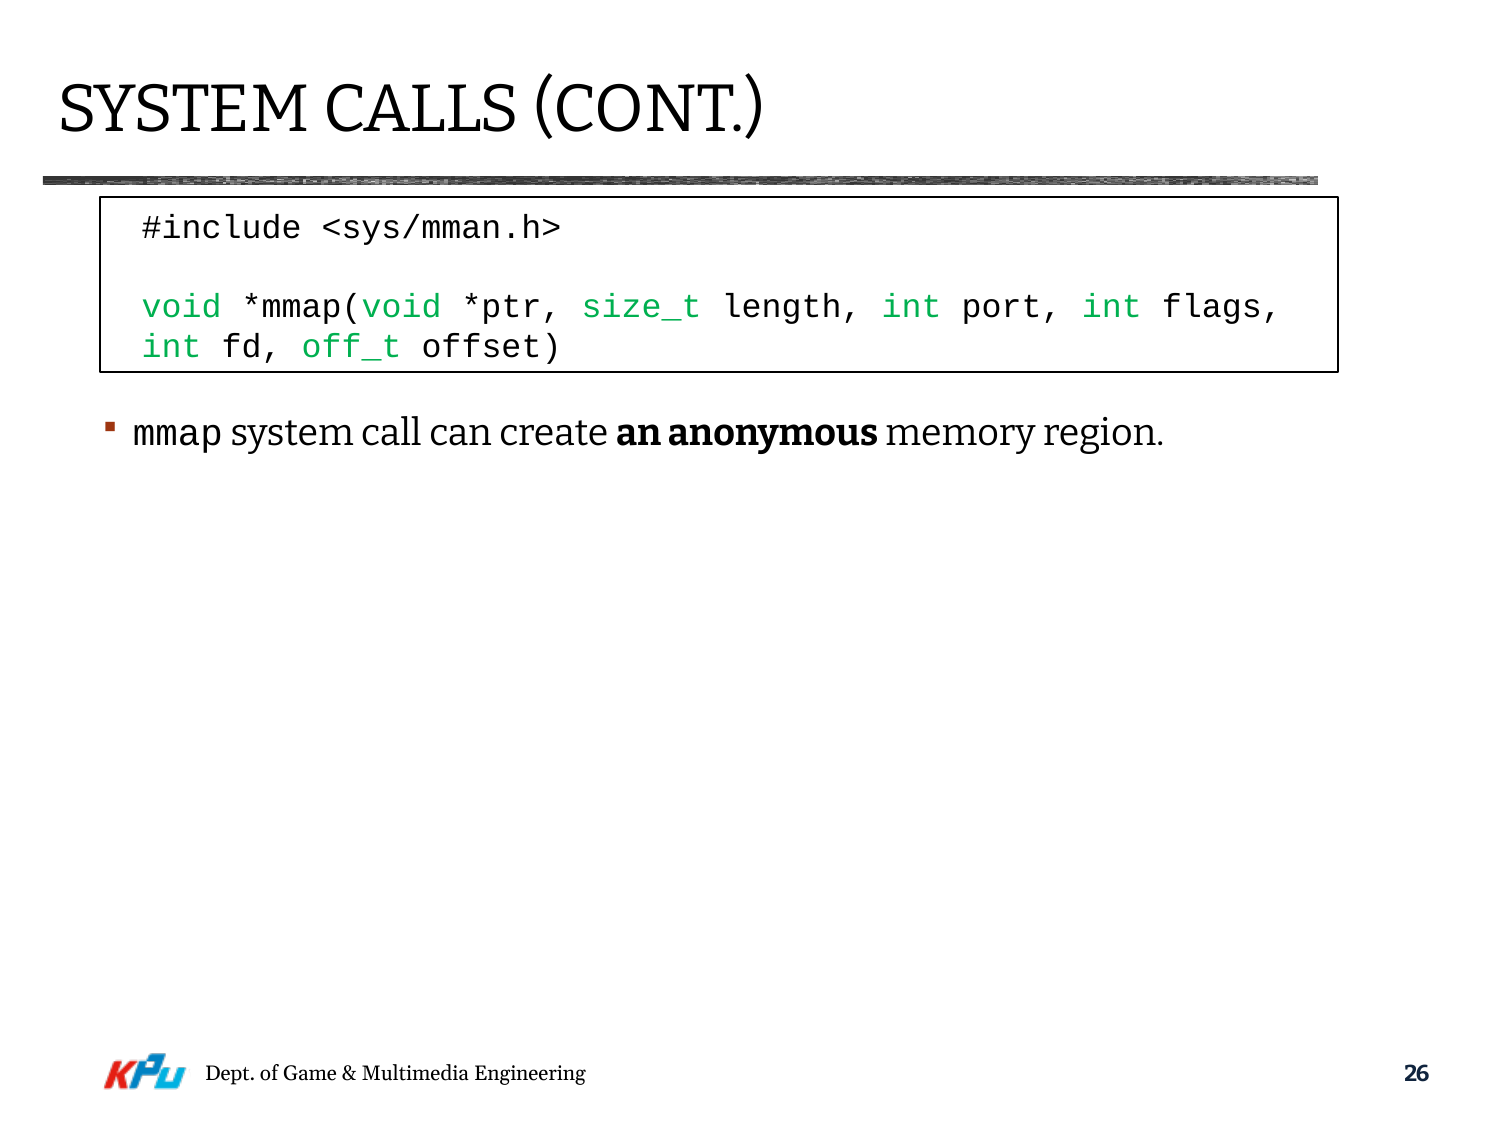

# System Calls (Cont.)
#include <sys/mman.h>

void *mmap(void *ptr, size_t length, int port, int flags, int fd, off_t offset)

mmap system call can create an anonymous memory region.

Dept. of Game & Multimedia Engineering
26